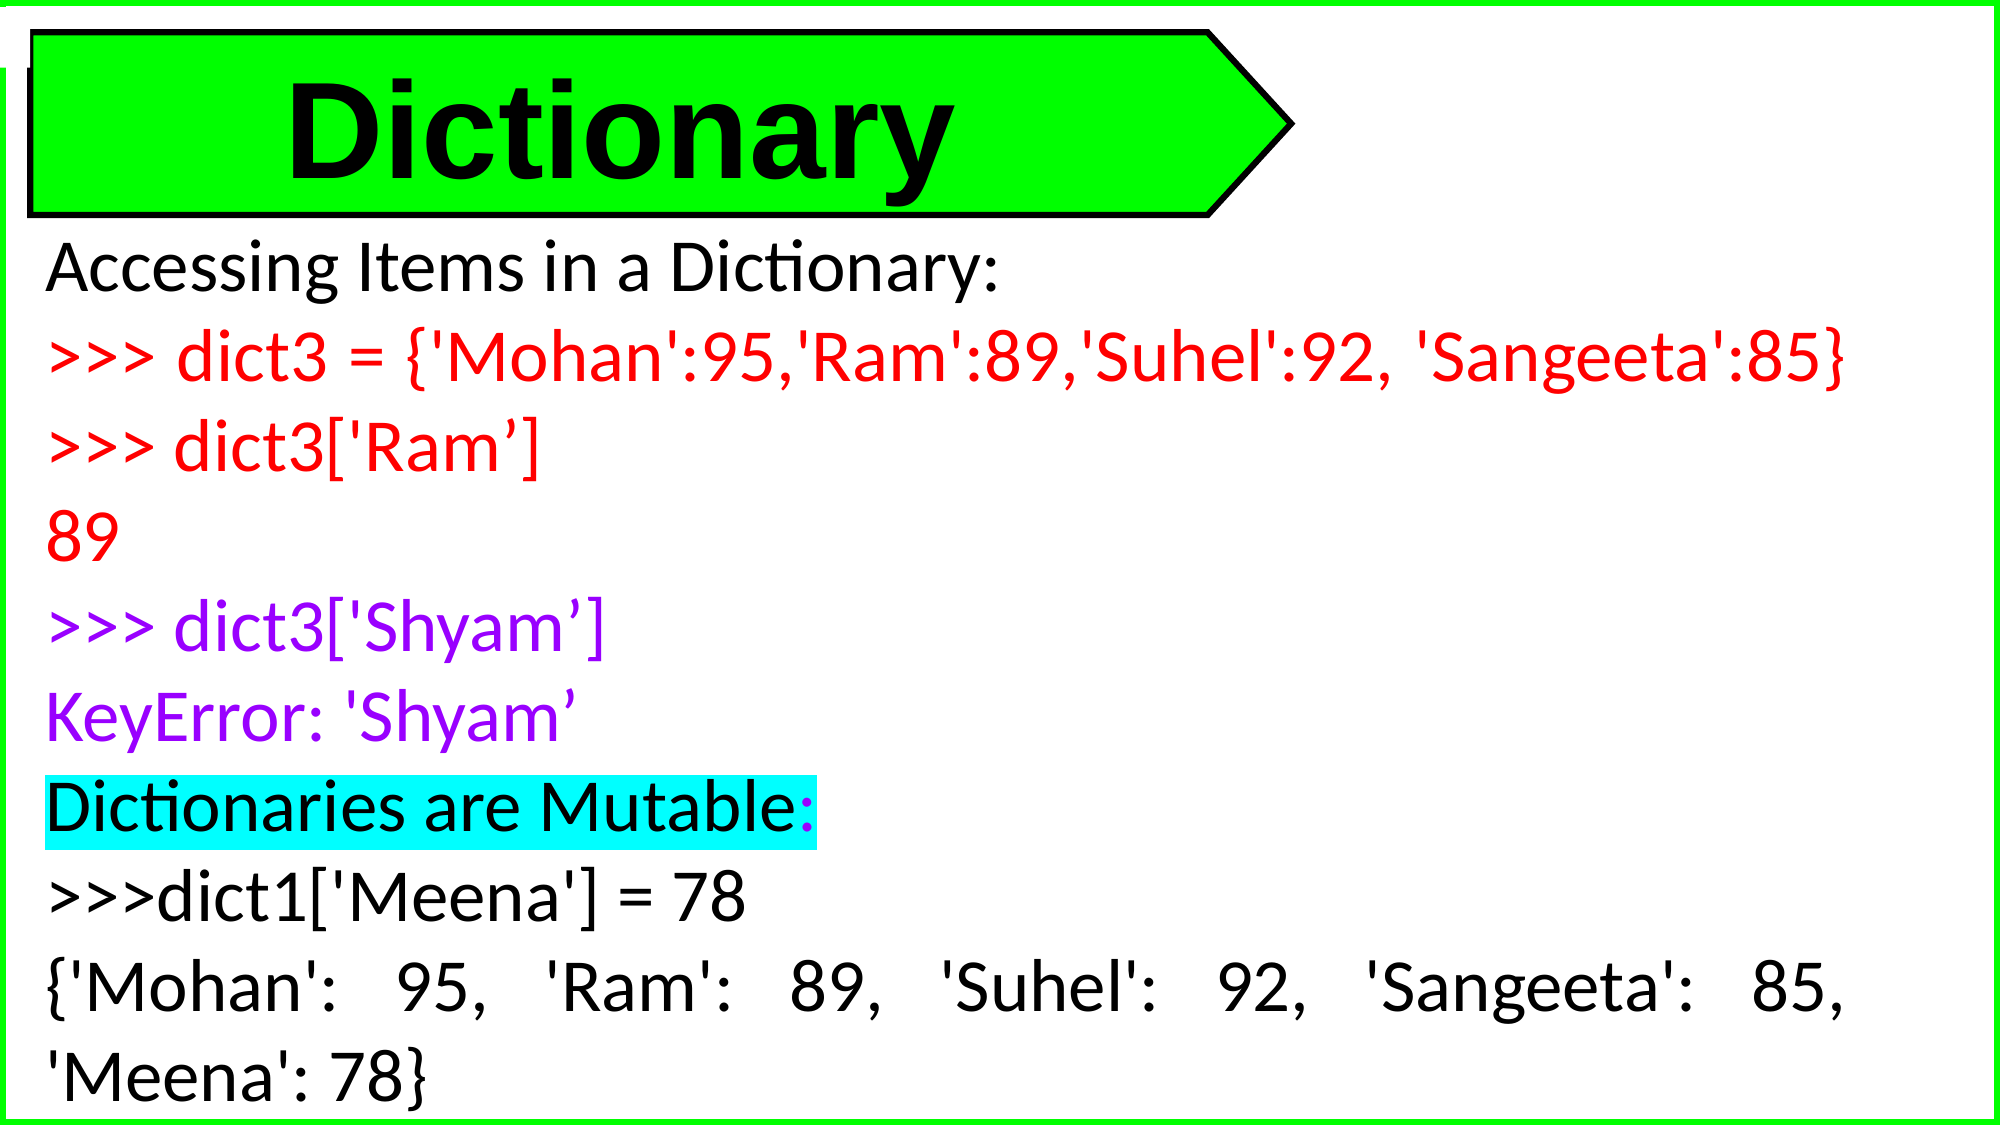

Dictionary

Accessing Items in a Dictionary:
>>> dict3 = {'Mohan':95,'Ram':89,'Suhel':92, 'Sangeeta':85} >>> dict3['Ram’]
89
>>> dict3['Shyam’]
KeyError: 'Shyam’
Dictionaries are Mutable:
>>>dict1['Meena'] = 78
{'Mohan': 95, 'Ram': 89, 'Suhel': 92, 'Sangeeta': 85, 'Meena': 78}